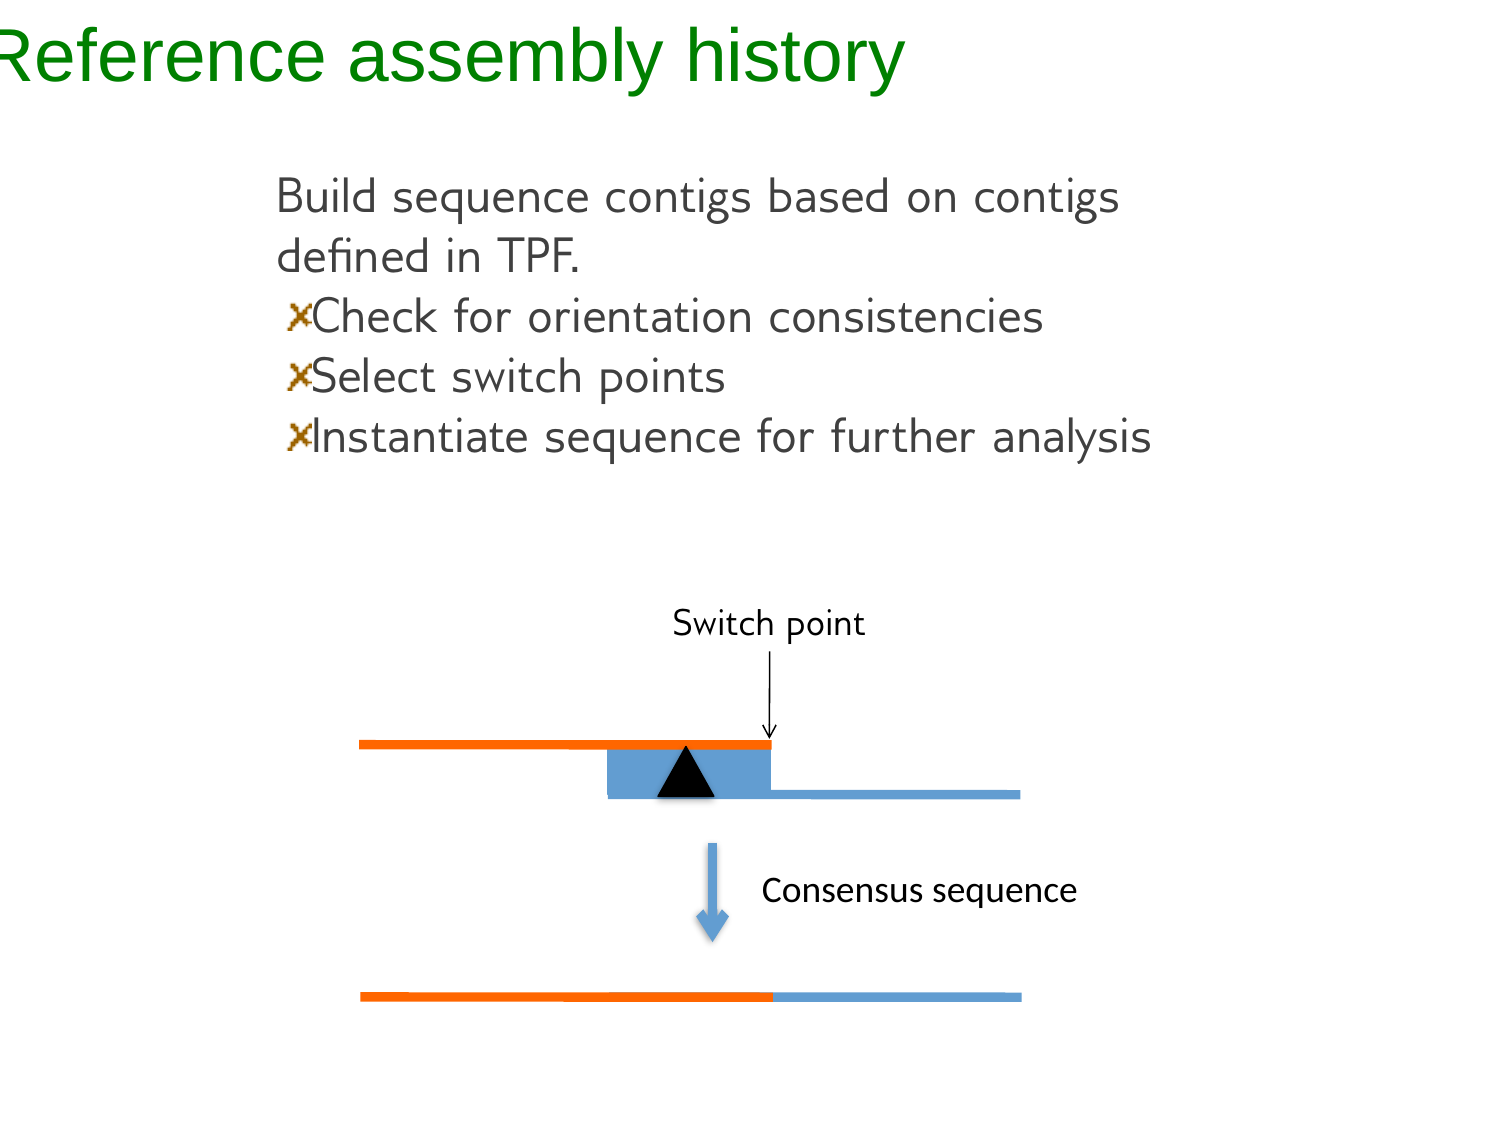

Reference assembly history
Build sequence contigs based on contigs
defined in TPF.
Check for orientation consistencies
Select switch points
Instantiate sequence for further analysis
Switch point

Consensus sequence